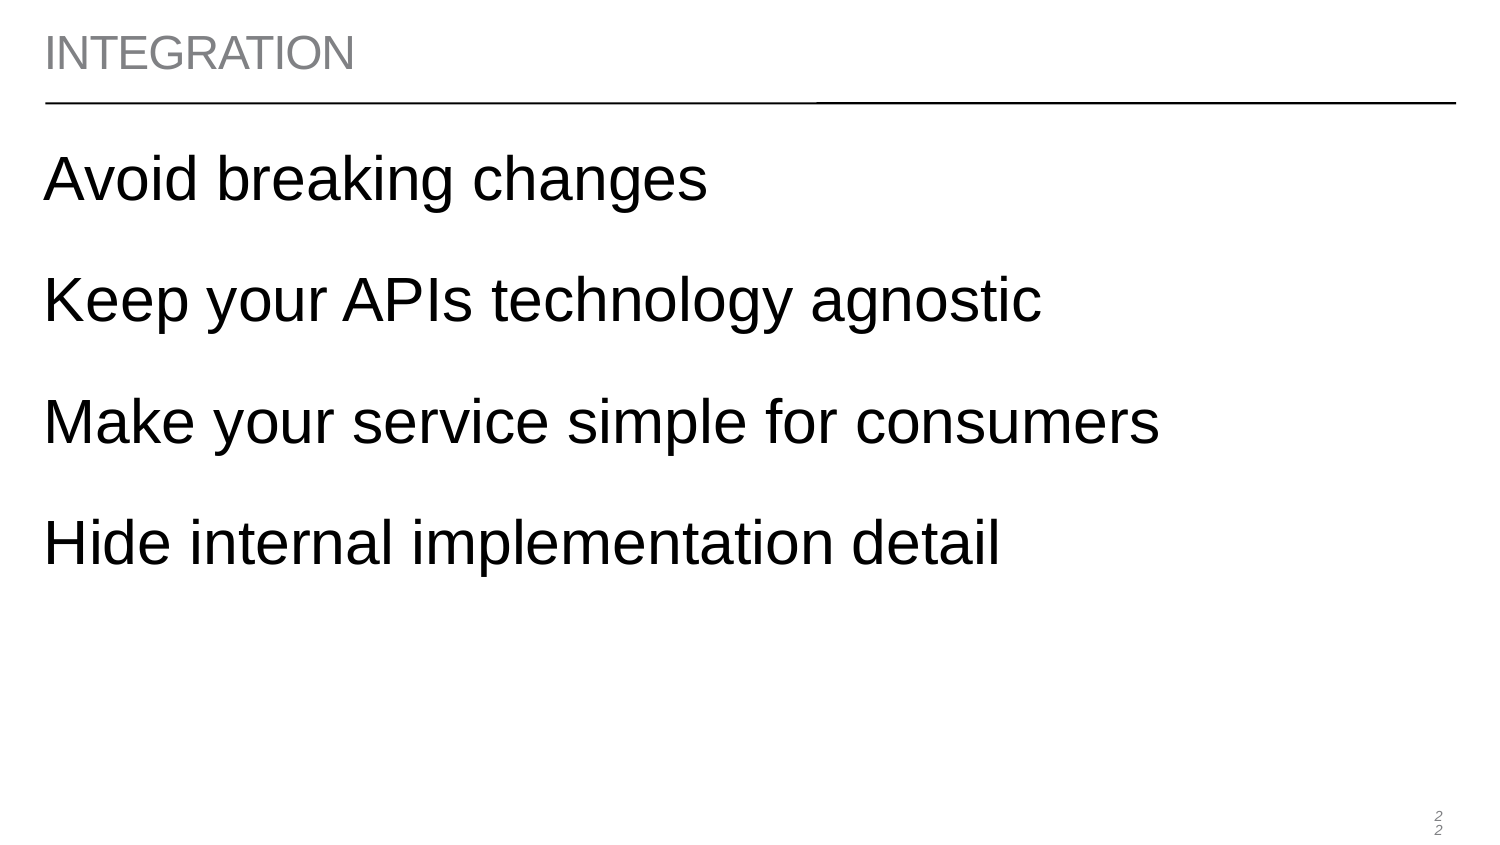

# integration
Avoid breaking changes
Keep your APIs technology agnostic
Make your service simple for consumers
Hide internal implementation detail
22